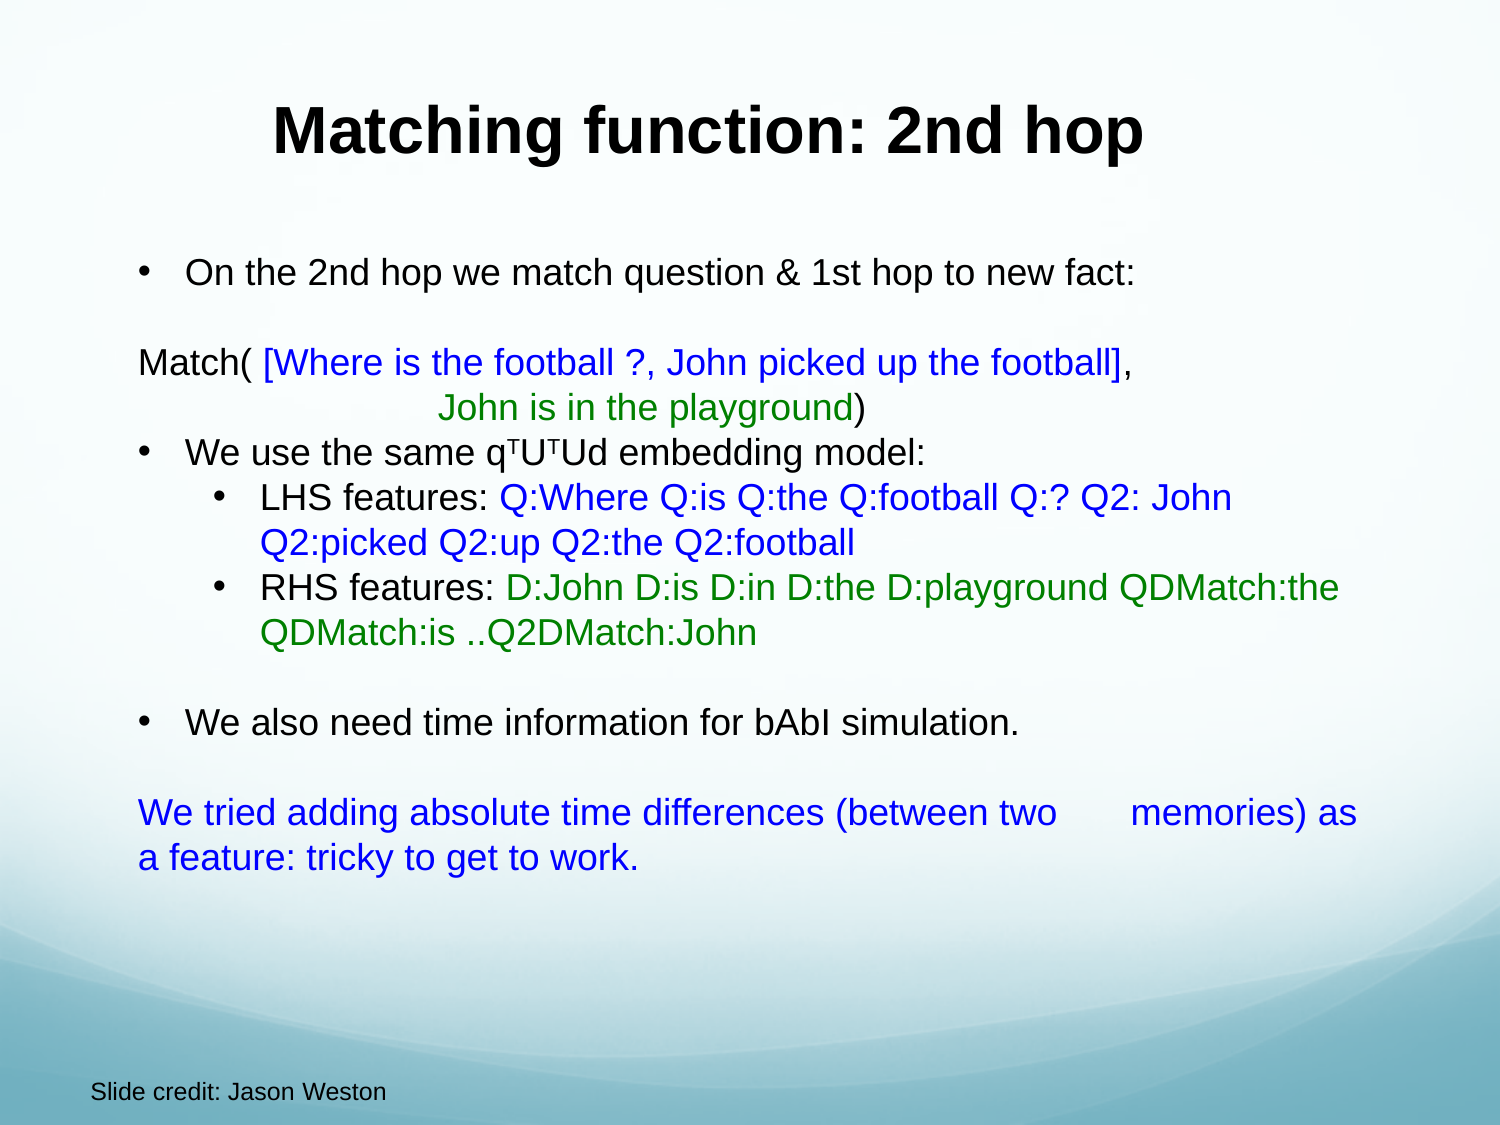

Matching function: 2nd hop
On the 2nd hop we match question & 1st hop to new fact:

Match( [Where is the football ?, John picked up the football],
		John is in the playground)
We use the same qTUTUd embedding model:
LHS features: Q:Where Q:is Q:the Q:football Q:? Q2: John Q2:picked Q2:up Q2:the Q2:football
RHS features: D:John D:is D:in D:the D:playground QDMatch:the QDMatch:is ..Q2DMatch:John

We also need time information for bAbI simulation.

We tried adding absolute time differences (between two       memories) as a feature: tricky to get to work.

Slide credit: Jason Weston